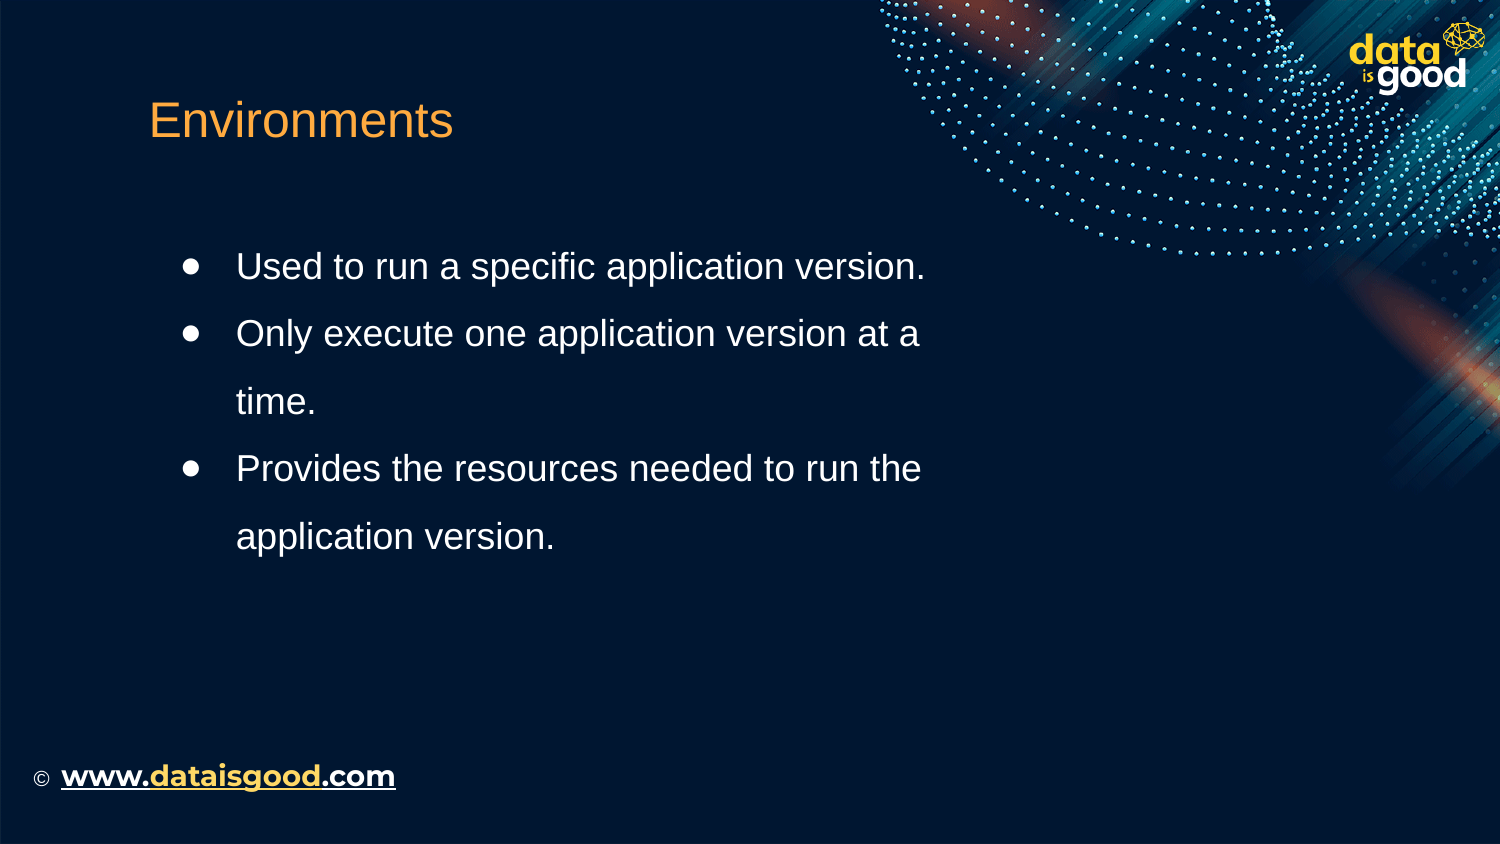

# Environments
Used to run a specific application version.
Only execute one application version at a time.
Provides the resources needed to run the application version.